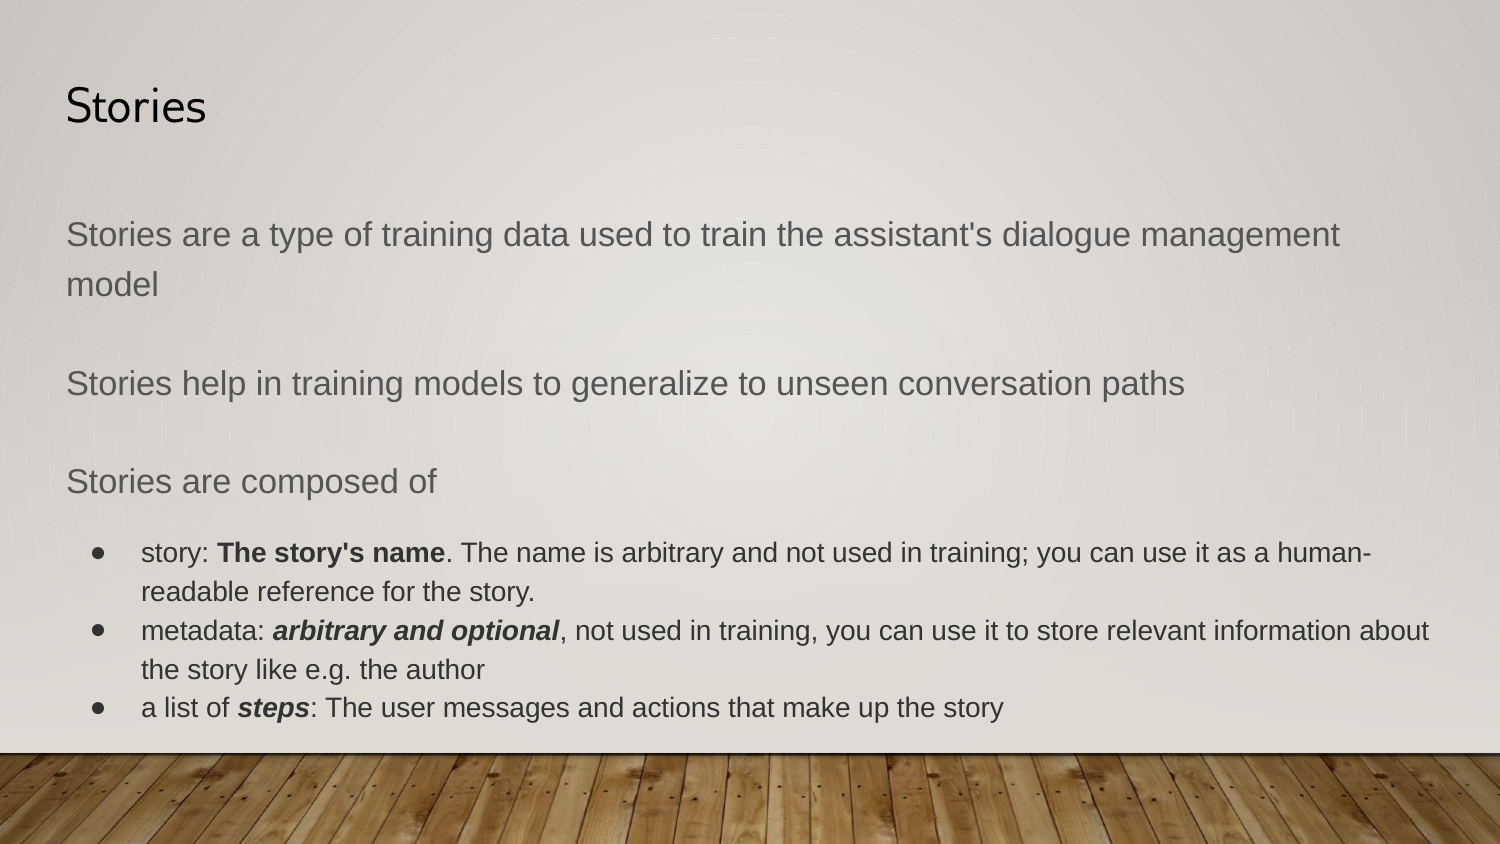

# Stories
Stories are a type of training data used to train the assistant's dialogue management model

Stories help in training models to generalize to unseen conversation paths

Stories are composed of
story: The story's name. The name is arbitrary and not used in training; you can use it as a human-readable reference for the story.
metadata: arbitrary and optional, not used in training, you can use it to store relevant information about the story like e.g. the author
a list of steps: The user messages and actions that make up the story